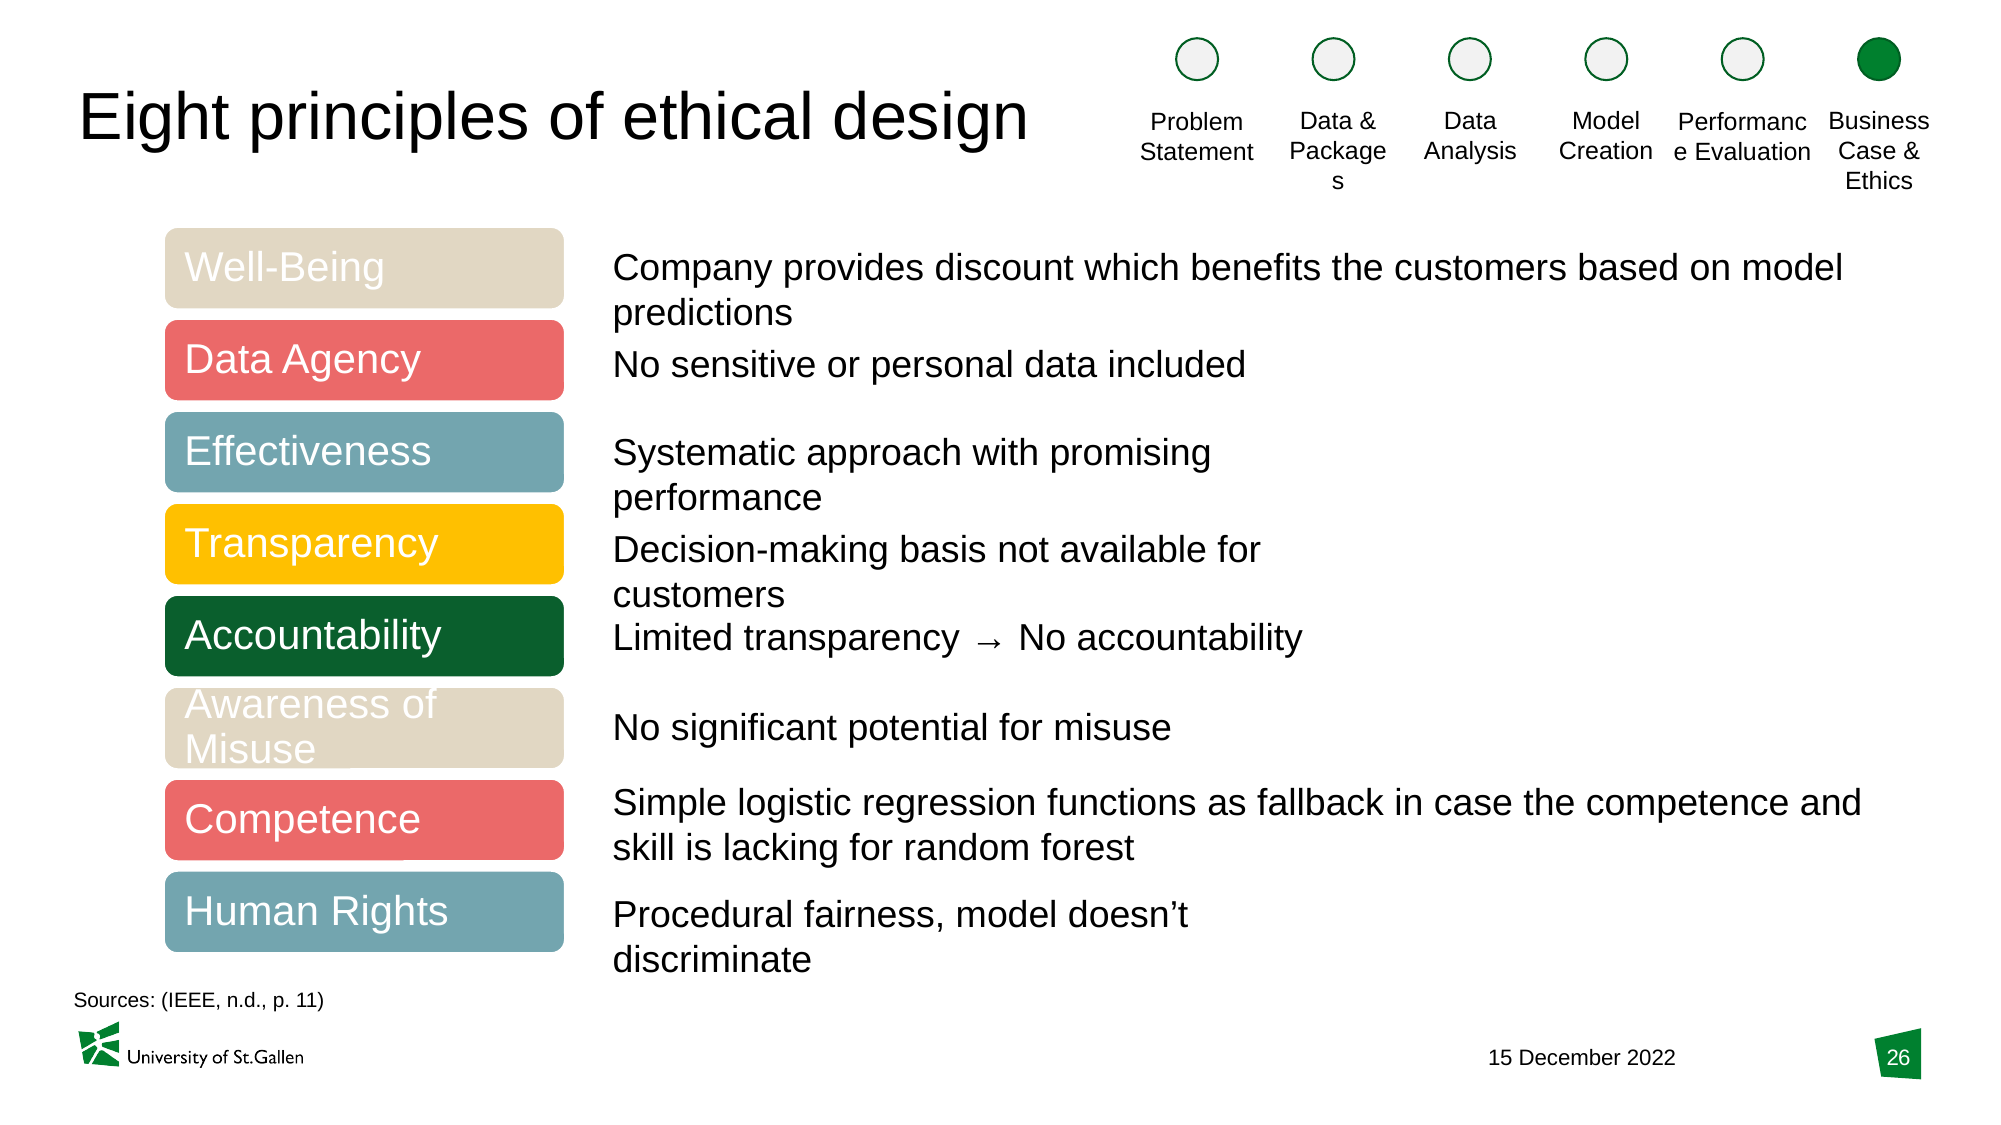

Data & Packages
Data Analysis
Model Creation
Business Case & Ethics
Problem Statement
Performance Evaluation
# Eight principles of ethical design
Well-Being
Data Agency
Effectiveness
Transparency
Accountability
Awareness of Misuse
Competence
Human Rights
Company provides discount which benefits the customers based on model predictions
No sensitive or personal data included
Systematic approach with promising performance
Decision-making basis not available for customers
Limited transparency → No accountability
No significant potential for misuse
Simple logistic regression functions as fallback in case the competence and skill is lacking for random forest
Procedural fairness, model doesn’t discriminate
Sources: (IEEE, n.d., p. 11)

26